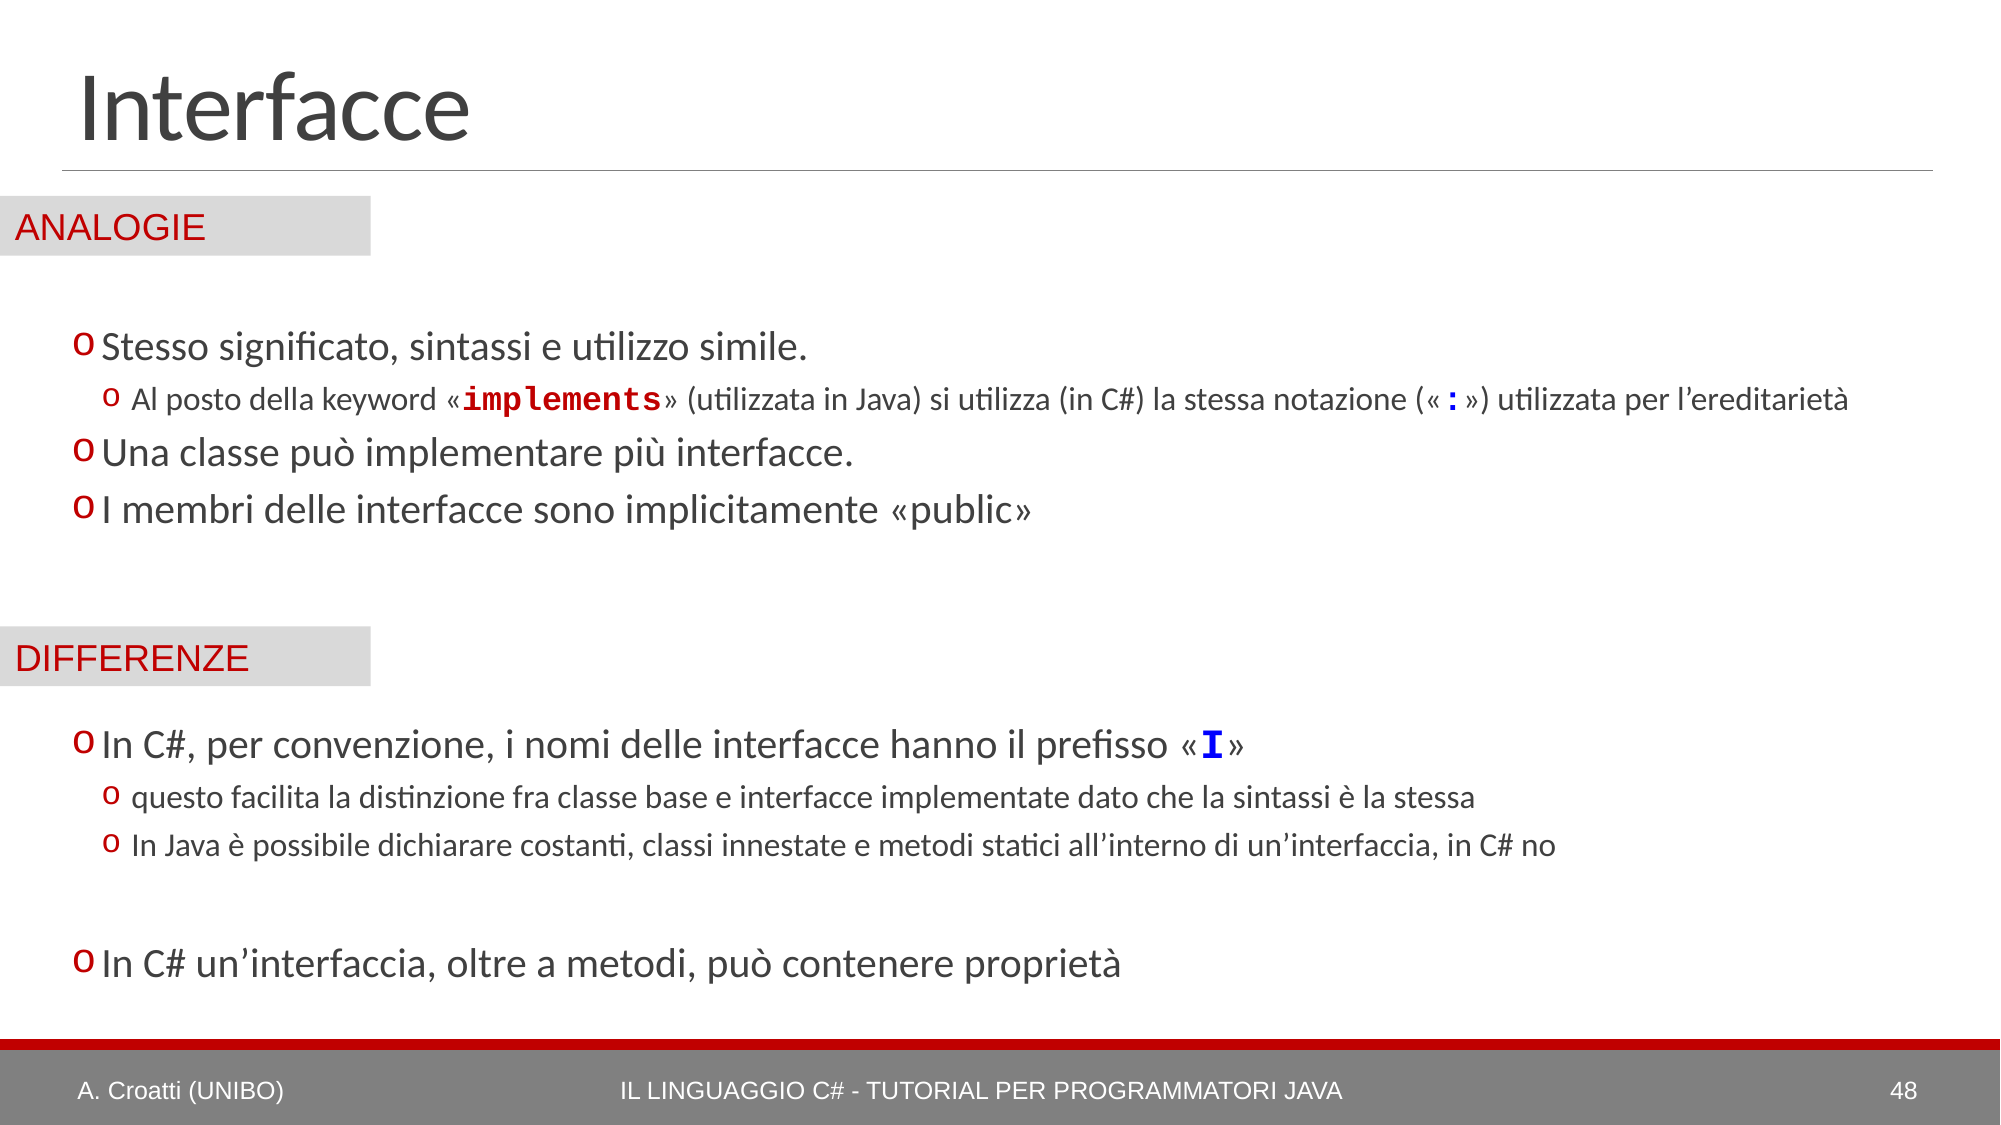

# Interfacce
Stesso significato, sintassi e utilizzo simile.
Al posto della keyword «implements» (utilizzata in Java) si utilizza (in C#) la stessa notazione («:») utilizzata per l’ereditarietà
Una classe può implementare più interfacce.
I membri delle interfacce sono implicitamente «public»
In C#, per convenzione, i nomi delle interfacce hanno il prefisso «I»
questo facilita la distinzione fra classe base e interfacce implementate dato che la sintassi è la stessa
In Java è possibile dichiarare costanti, classi innestate e metodi statici all’interno di un’interfaccia, in C# no

In C# un’interfaccia, oltre a metodi, può contenere proprietà
A. Croatti (UNIBO)
Il Linguaggio C# - Tutorial per Programmatori Java
48